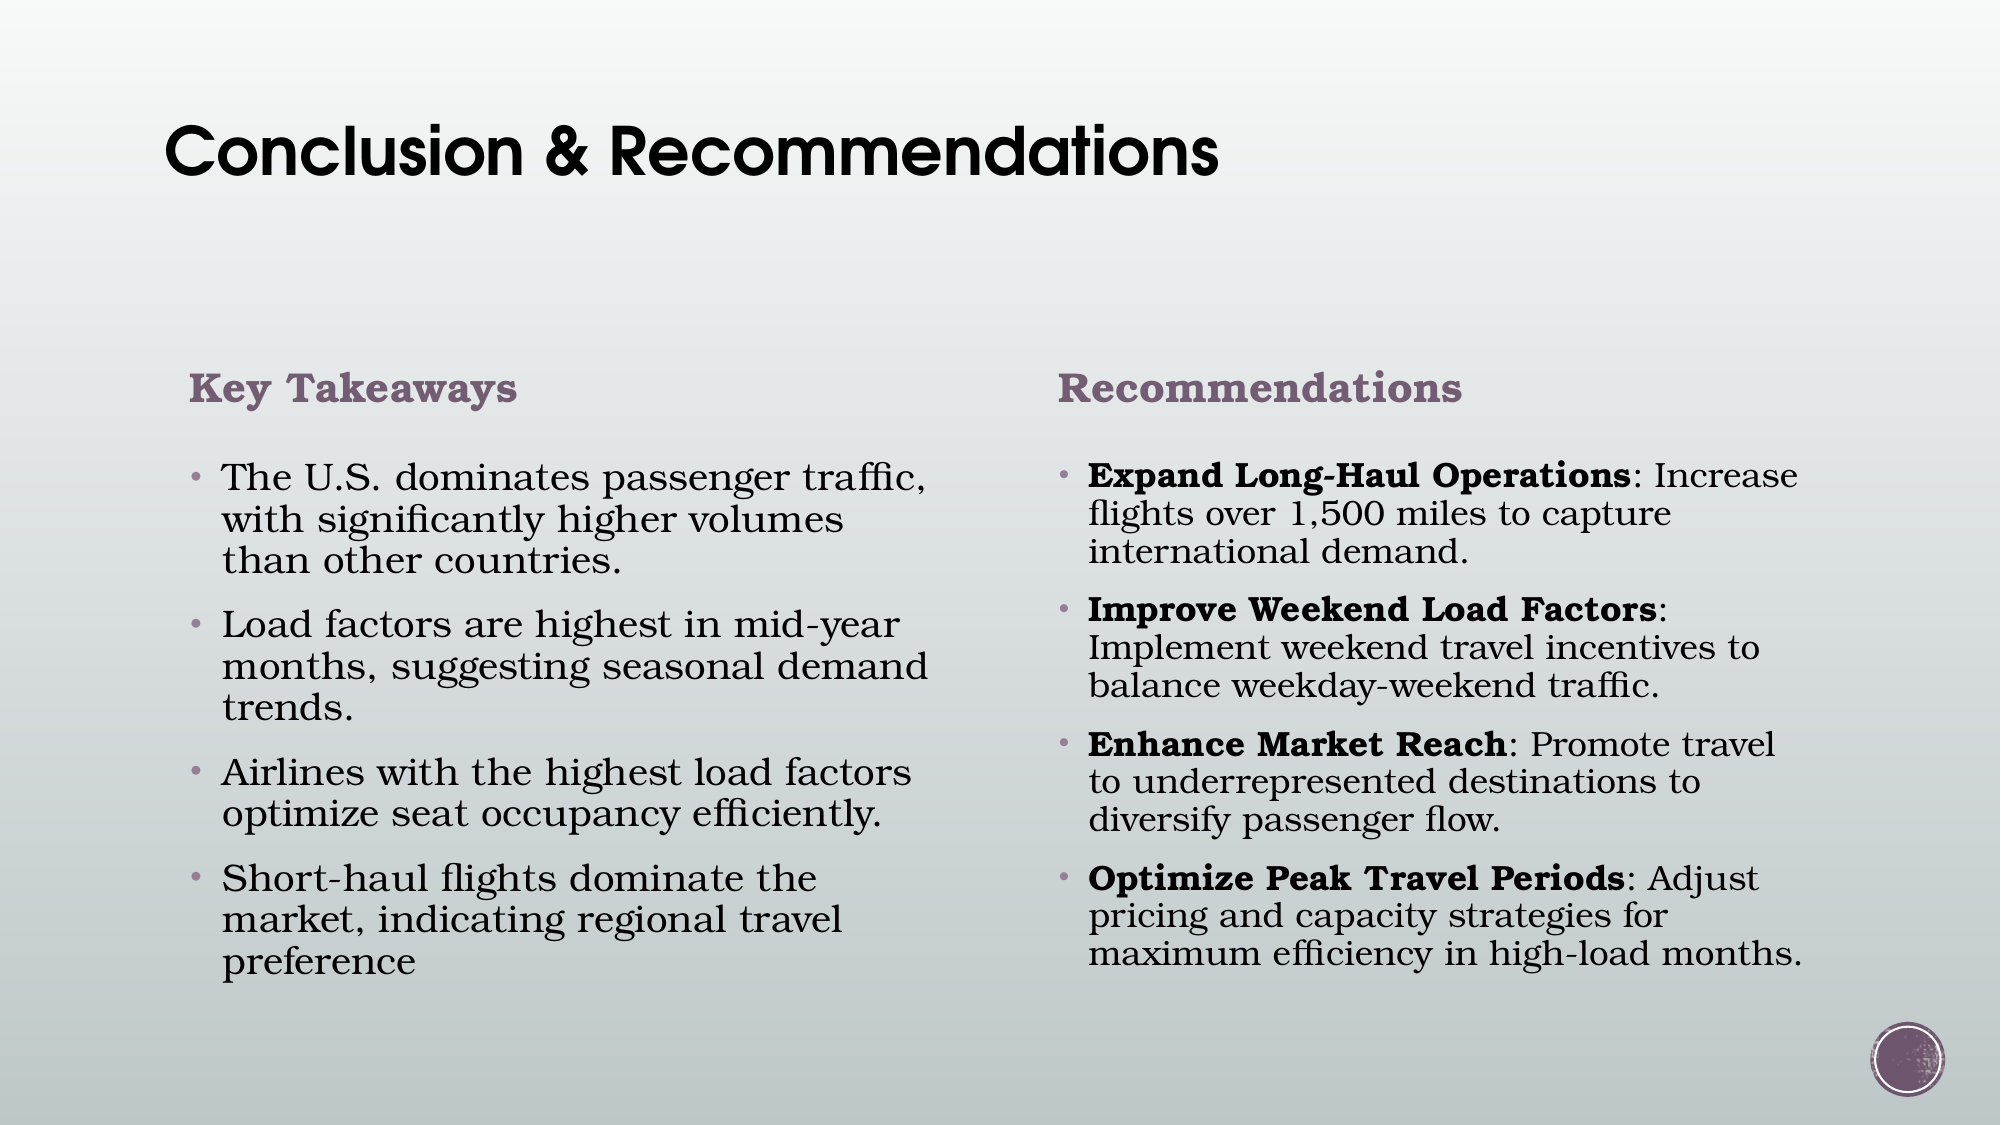

# Conclusion & Recommendations
Key Takeaways
Recommendations
The U.S. dominates passenger traffic, with significantly higher volumes than other countries.
Load factors are highest in mid-year months, suggesting seasonal demand trends.
Airlines with the highest load factors optimize seat occupancy efficiently.
Short-haul flights dominate the market, indicating regional travel preference

Expand Long-Haul Operations: Increase flights over 1,500 miles to capture international demand.
Improve Weekend Load Factors: Implement weekend travel incentives to balance weekday-weekend traffic.
Enhance Market Reach: Promote travel to underrepresented destinations to diversify passenger flow.
Optimize Peak Travel Periods: Adjust pricing and capacity strategies for maximum efficiency in high-load months.